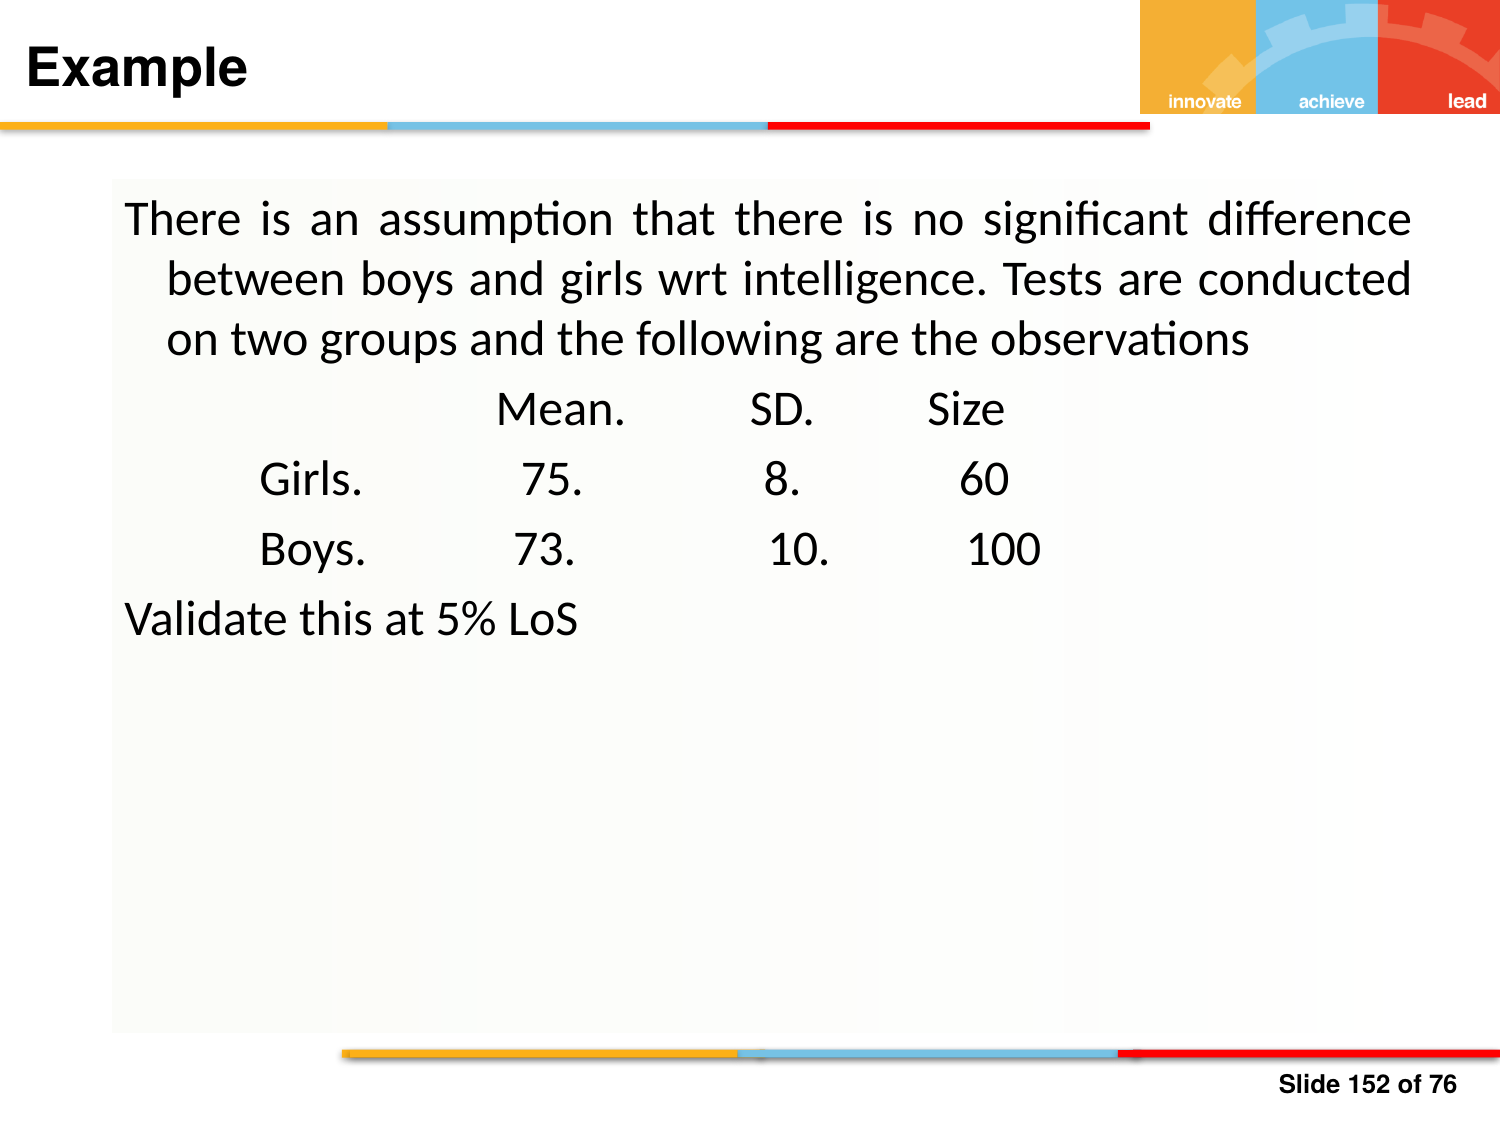

Example
There is an assumption that there is no significant difference between boys and girls wrt intelligence. Tests are conducted on two groups and the following are the observations
                                 Mean.           SD.          Size
            Girls.              75.                8.              60
            Boys.             73.                 10.            100
Validate this at 5% LoS